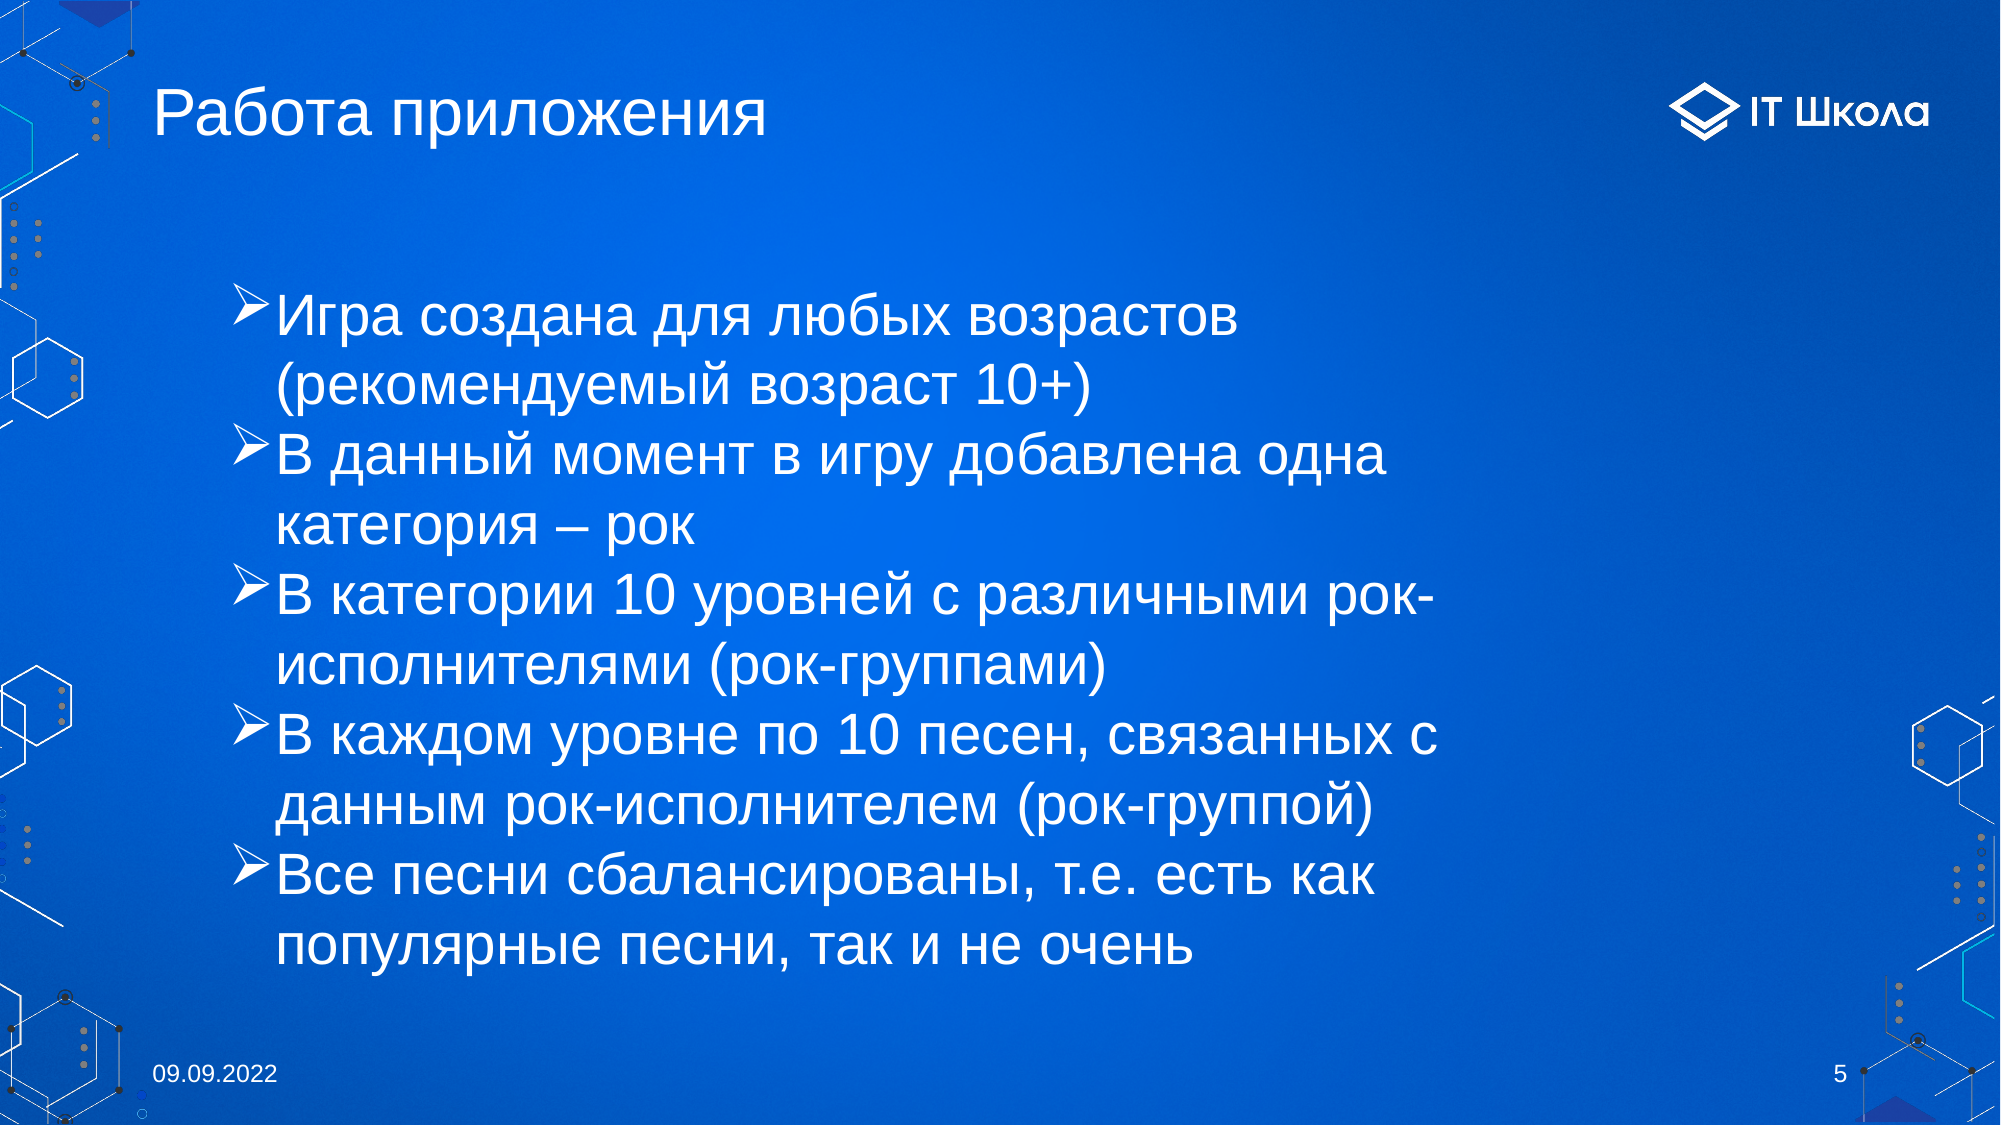

# Работа приложения
Игра создана для любых возрастов (рекомендуемый возраст 10+)
В данный момент в игру добавлена одна категория – рок
В категории 10 уровней с различными рок-исполнителями (рок-группами)
В каждом уровне по 10 песен, связанных с данным рок-исполнителем (рок-группой)
Все песни сбалансированы, т.е. есть как популярные песни, так и не очень
09.09.2022
5